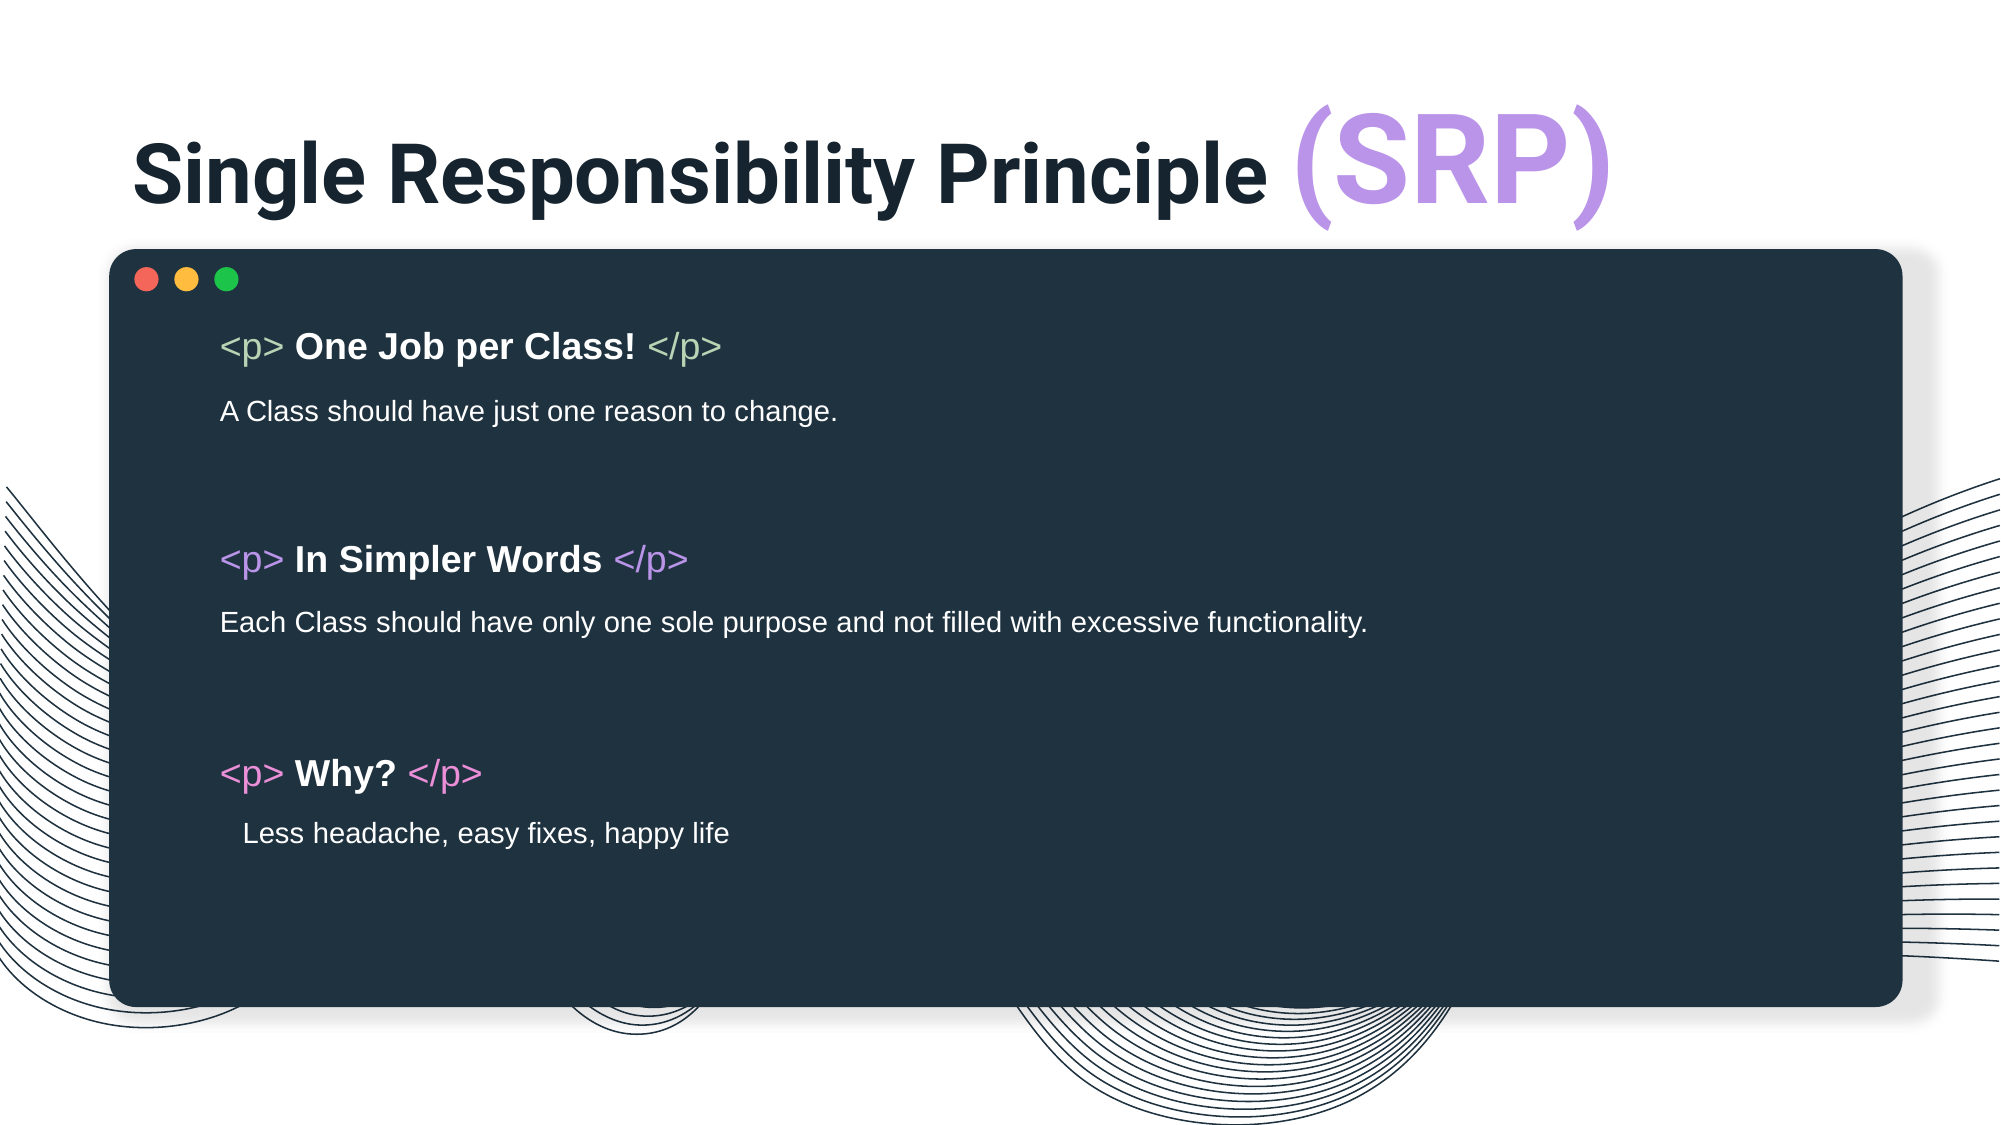

# Single Responsibility Principle (SRP)
<p> One Job per Class! </p>
A Class should have just one reason to change.
<p> In Simpler Words </p>
Each Class should have only one sole purpose and not filled with excessive functionality.

<p> Why? </p>
Less headache, easy fixes, happy life